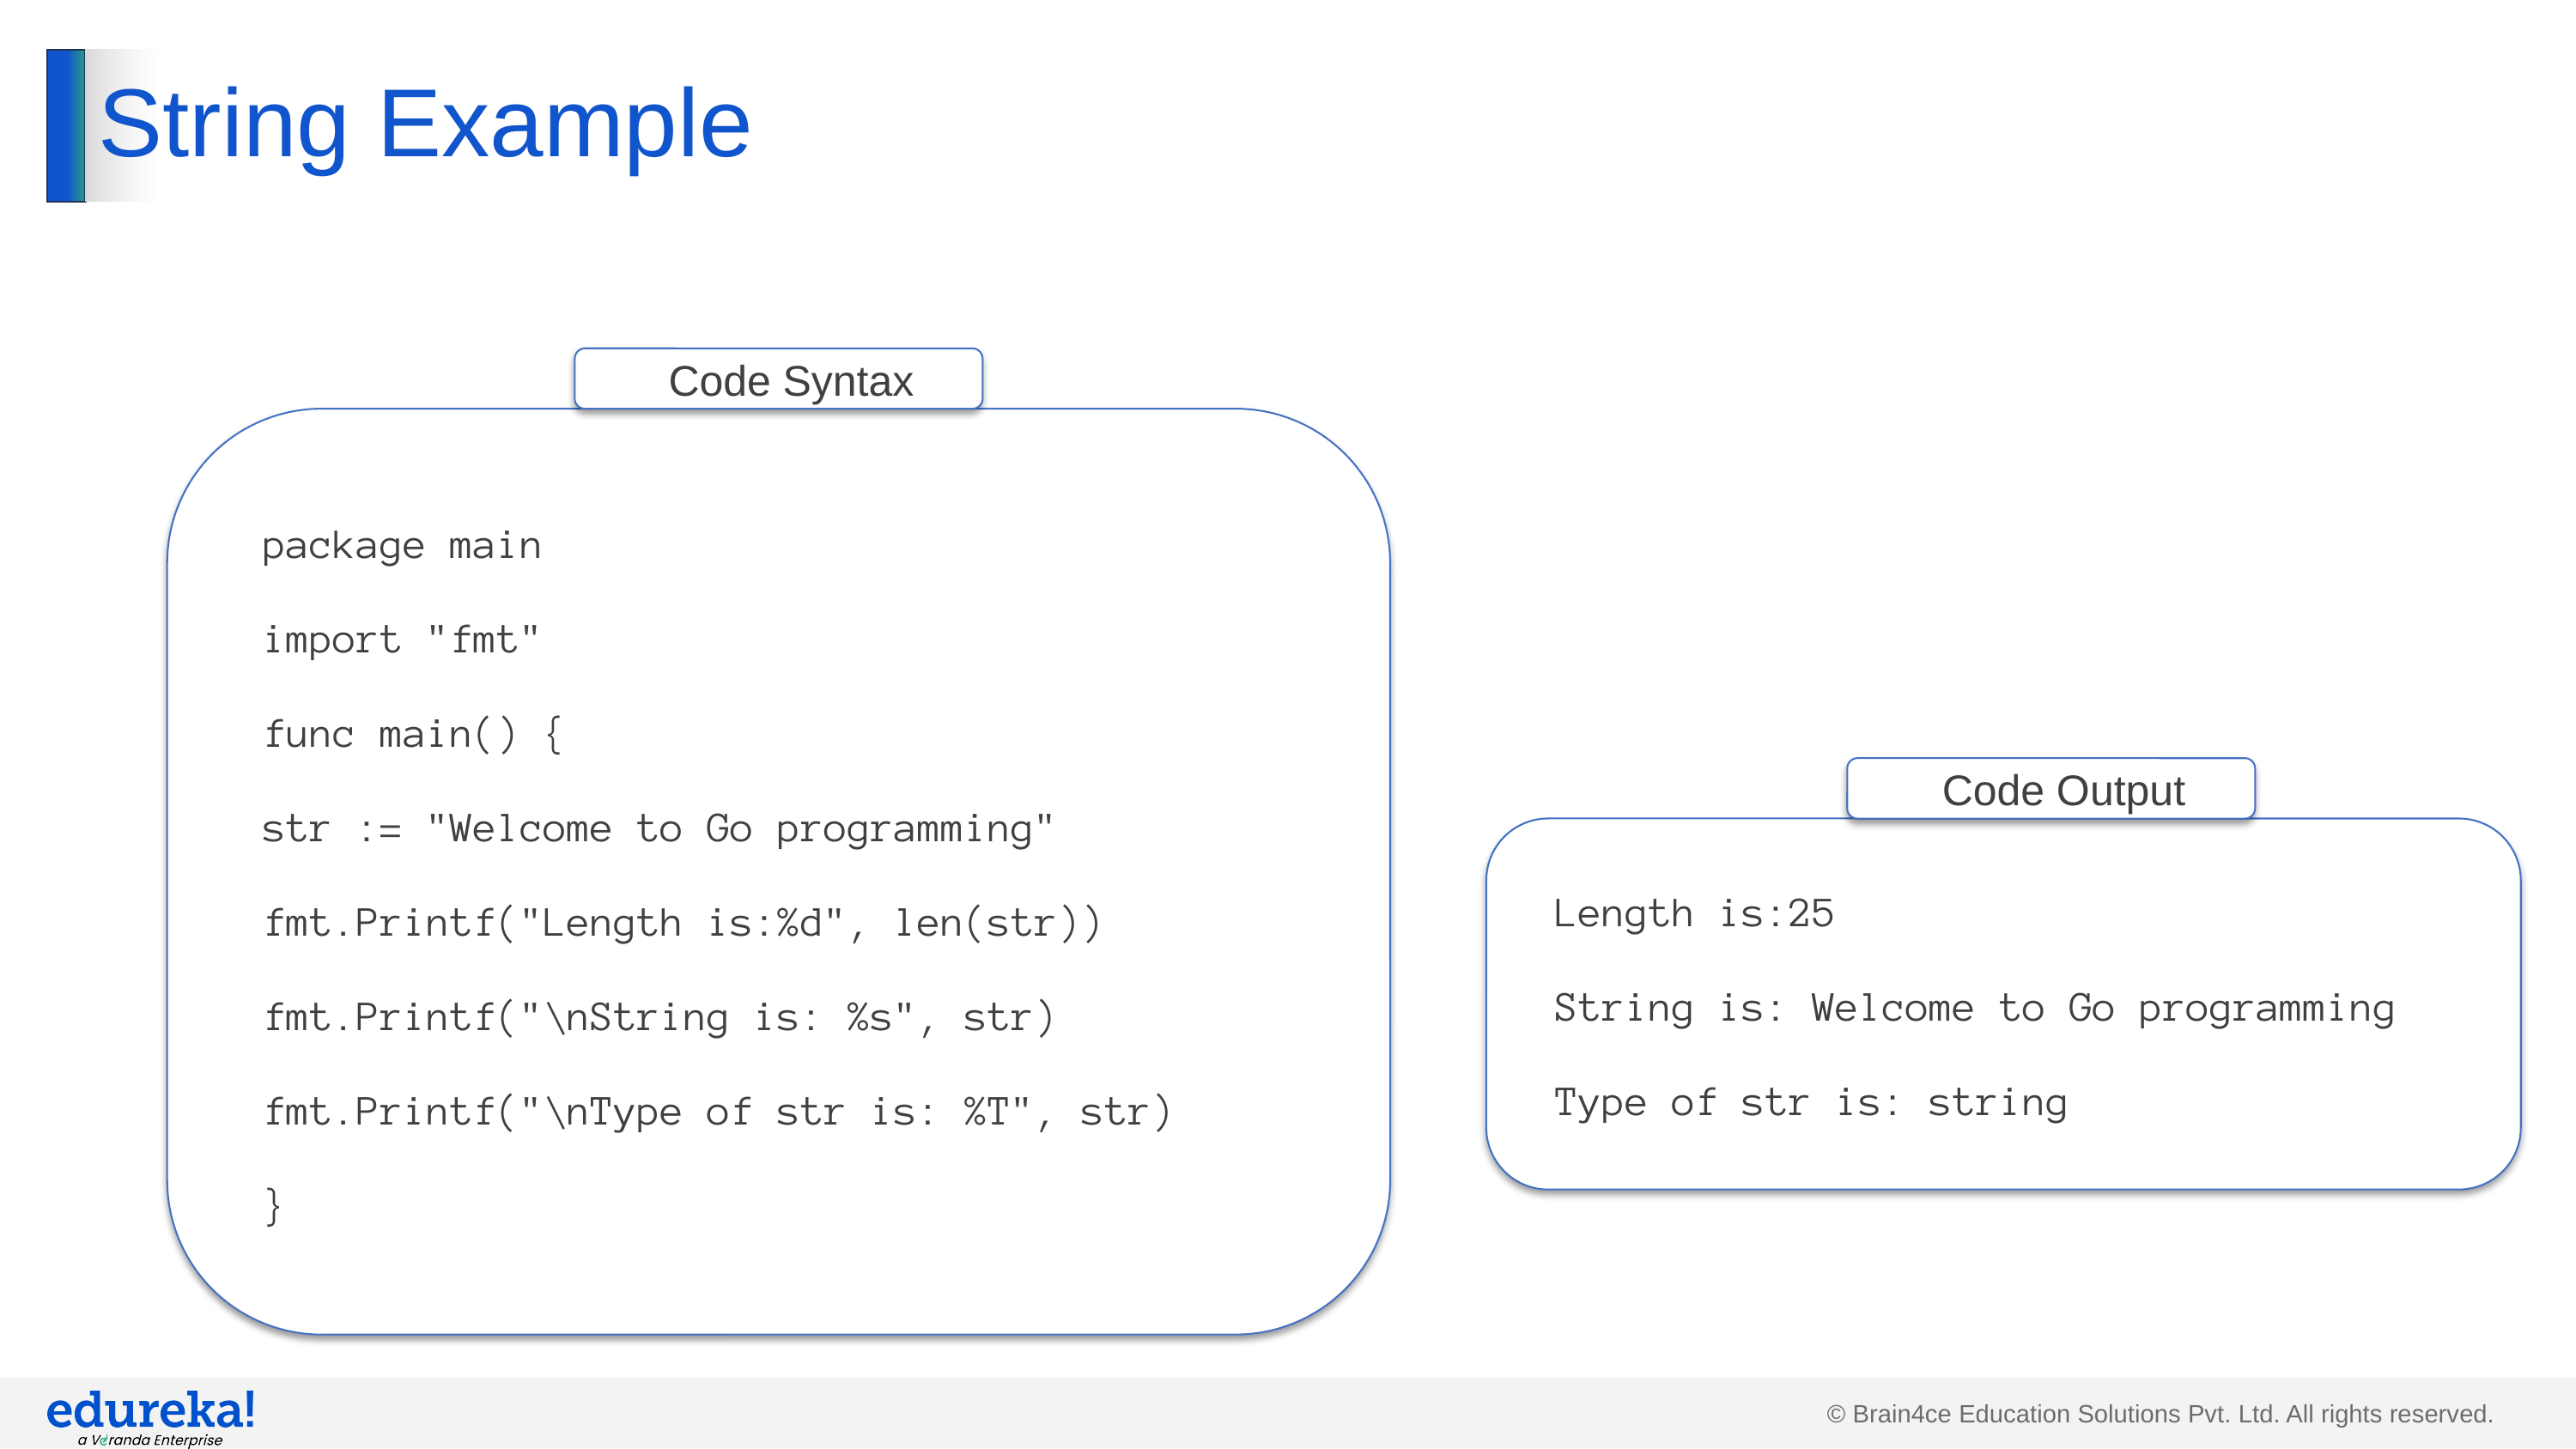

# String Example
Code Syntax
package main
import "fmt"
func main() {
str := "Welcome to Go programming"
fmt.Printf("Length is:%d", len(str))
fmt.Printf("\nString is: %s", str)
fmt.Printf("\nType of str is: %T", str)
}
Code Output
Length is:25
String is: Welcome to Go programming
Type of str is: string